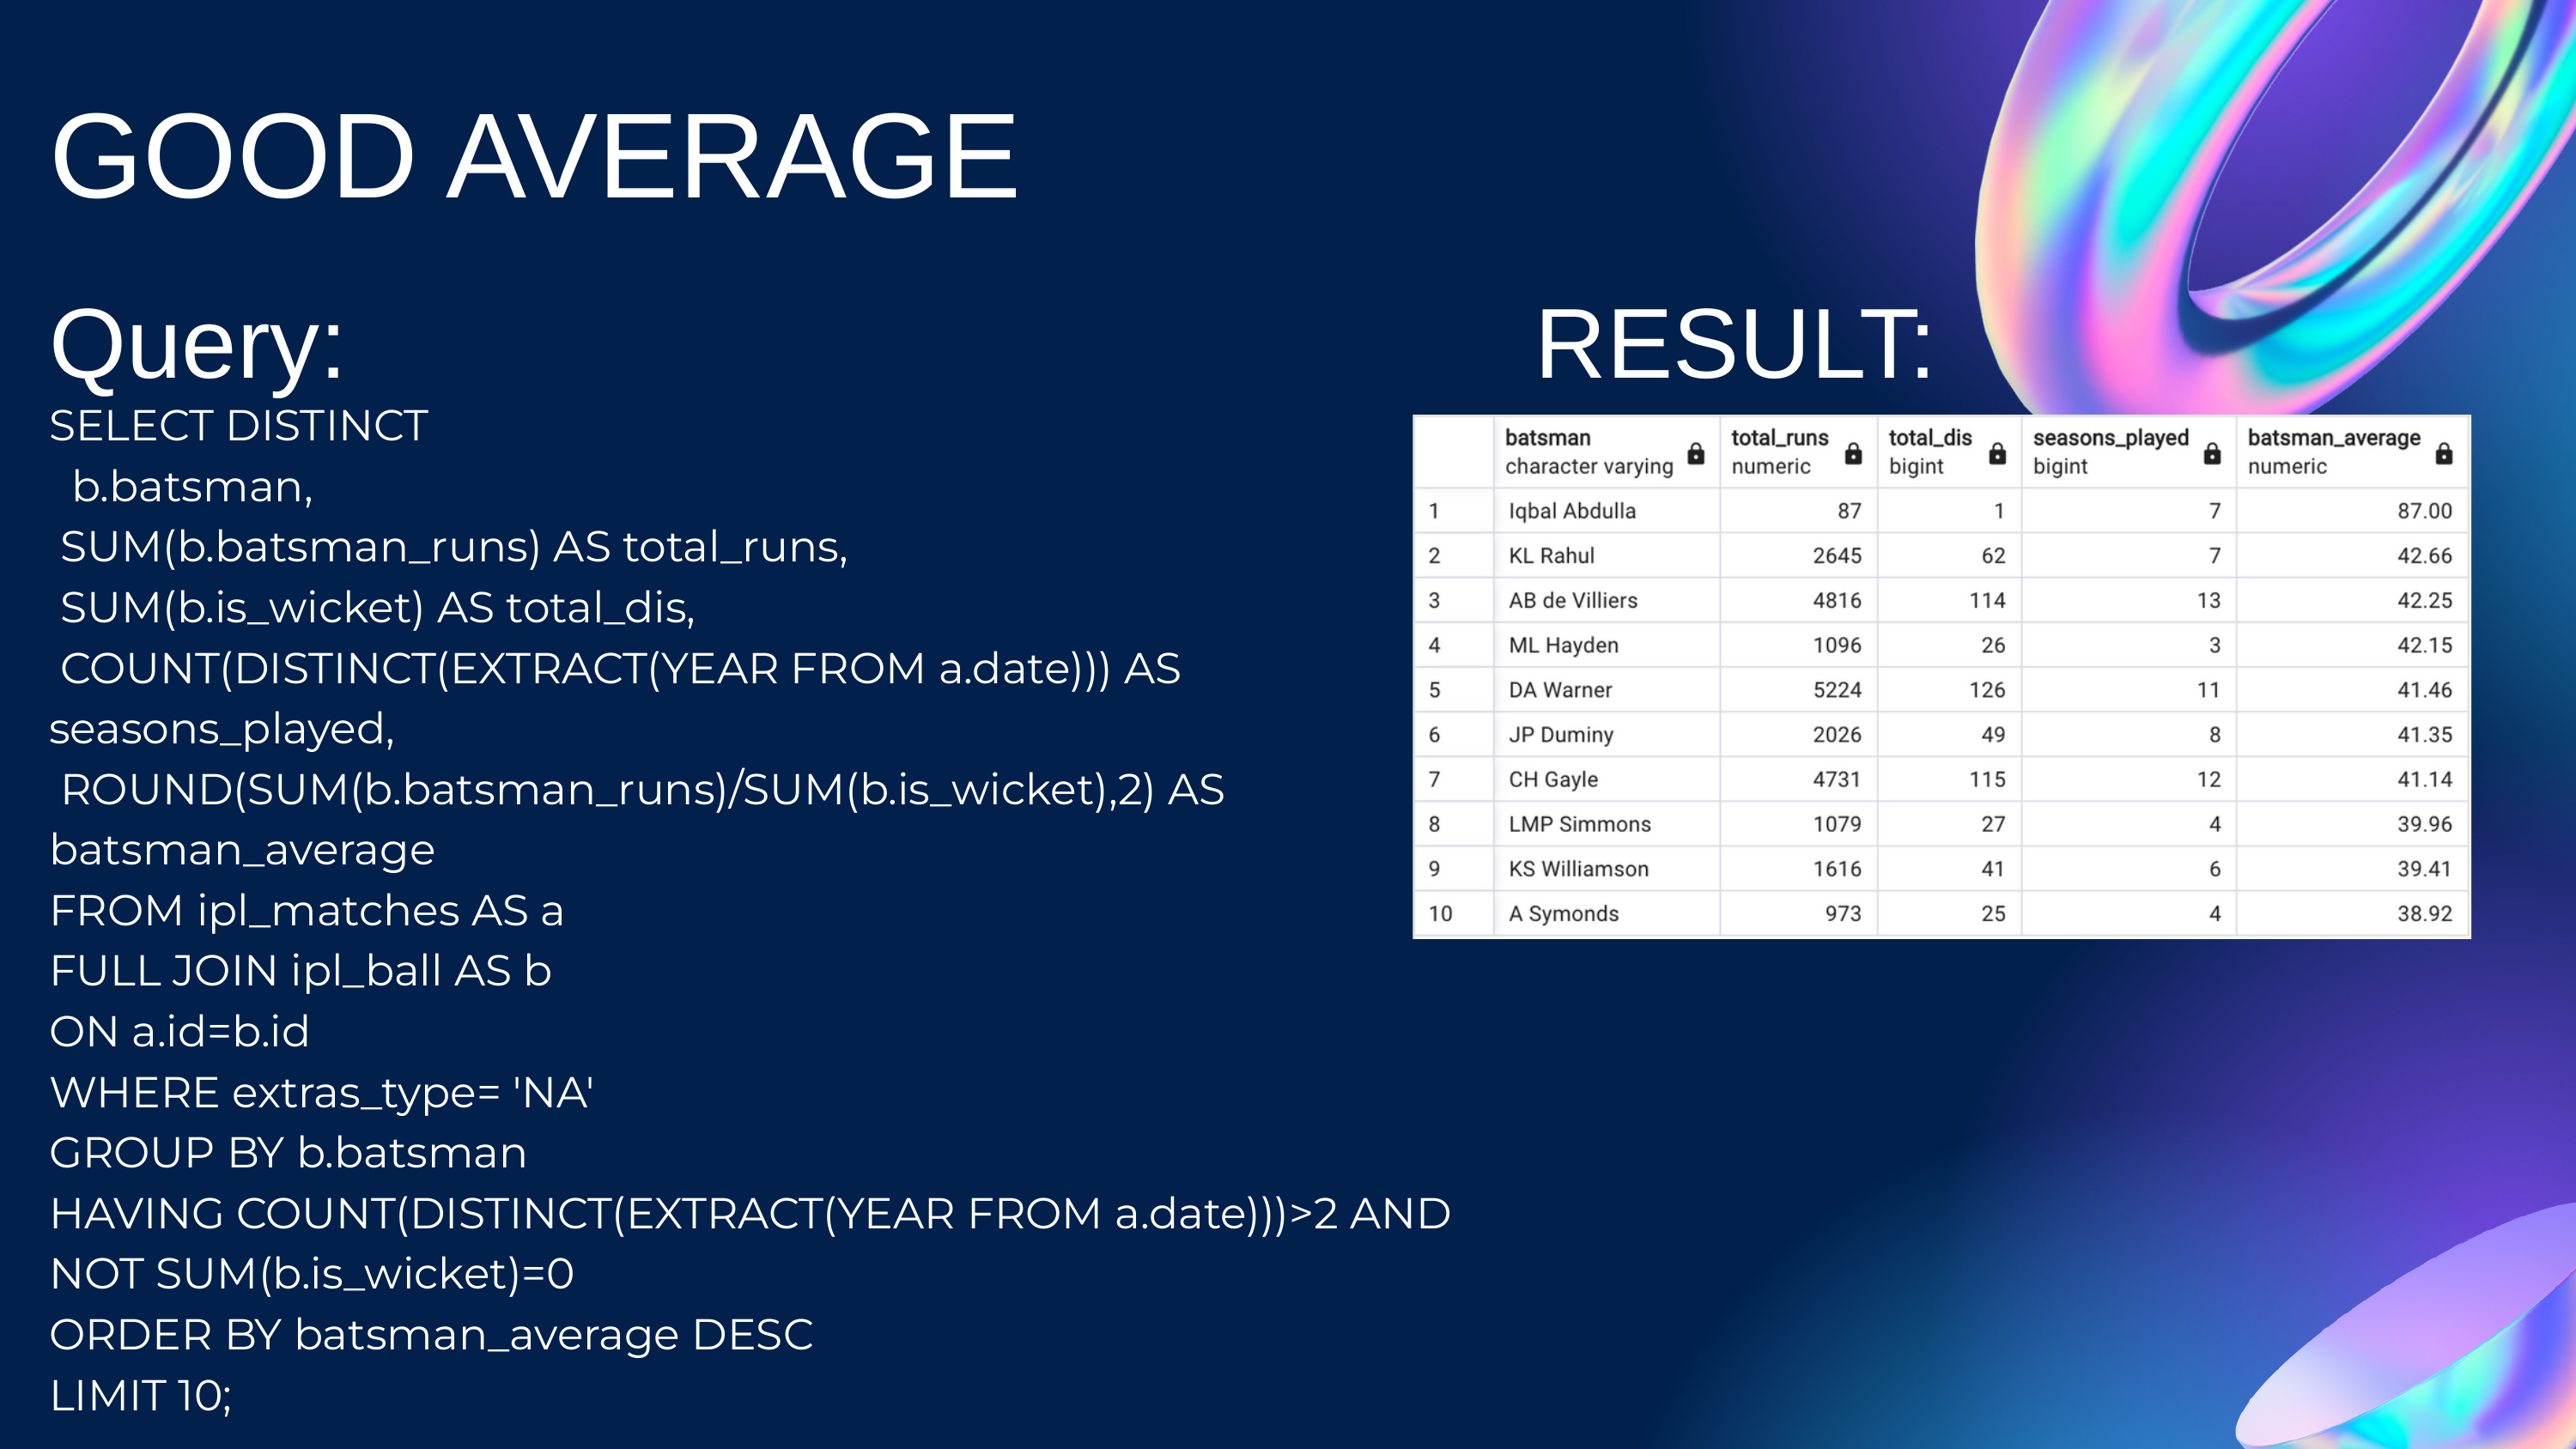

GOOD AVERAGE
Query:
RESULT:

SELECT DISTINCT
  b.batsman,
 SUM(b.batsman_runs) AS total_runs,
 SUM(b.is_wicket) AS total_dis,
 COUNT(DISTINCT(EXTRACT(YEAR FROM a.date))) AS seasons_played,
 ROUND(SUM(b.batsman_runs)/SUM(b.is_wicket),2) AS batsman_average
FROM ipl_matches AS a
FULL JOIN ipl_ball AS b
ON a.id=b.id
WHERE extras_type= 'NA'
GROUP BY b.batsman
HAVING COUNT(DISTINCT(EXTRACT(YEAR FROM a.date)))>2 AND NOT SUM(b.is_wicket)=0
ORDER BY batsman_average DESC
LIMIT 10;